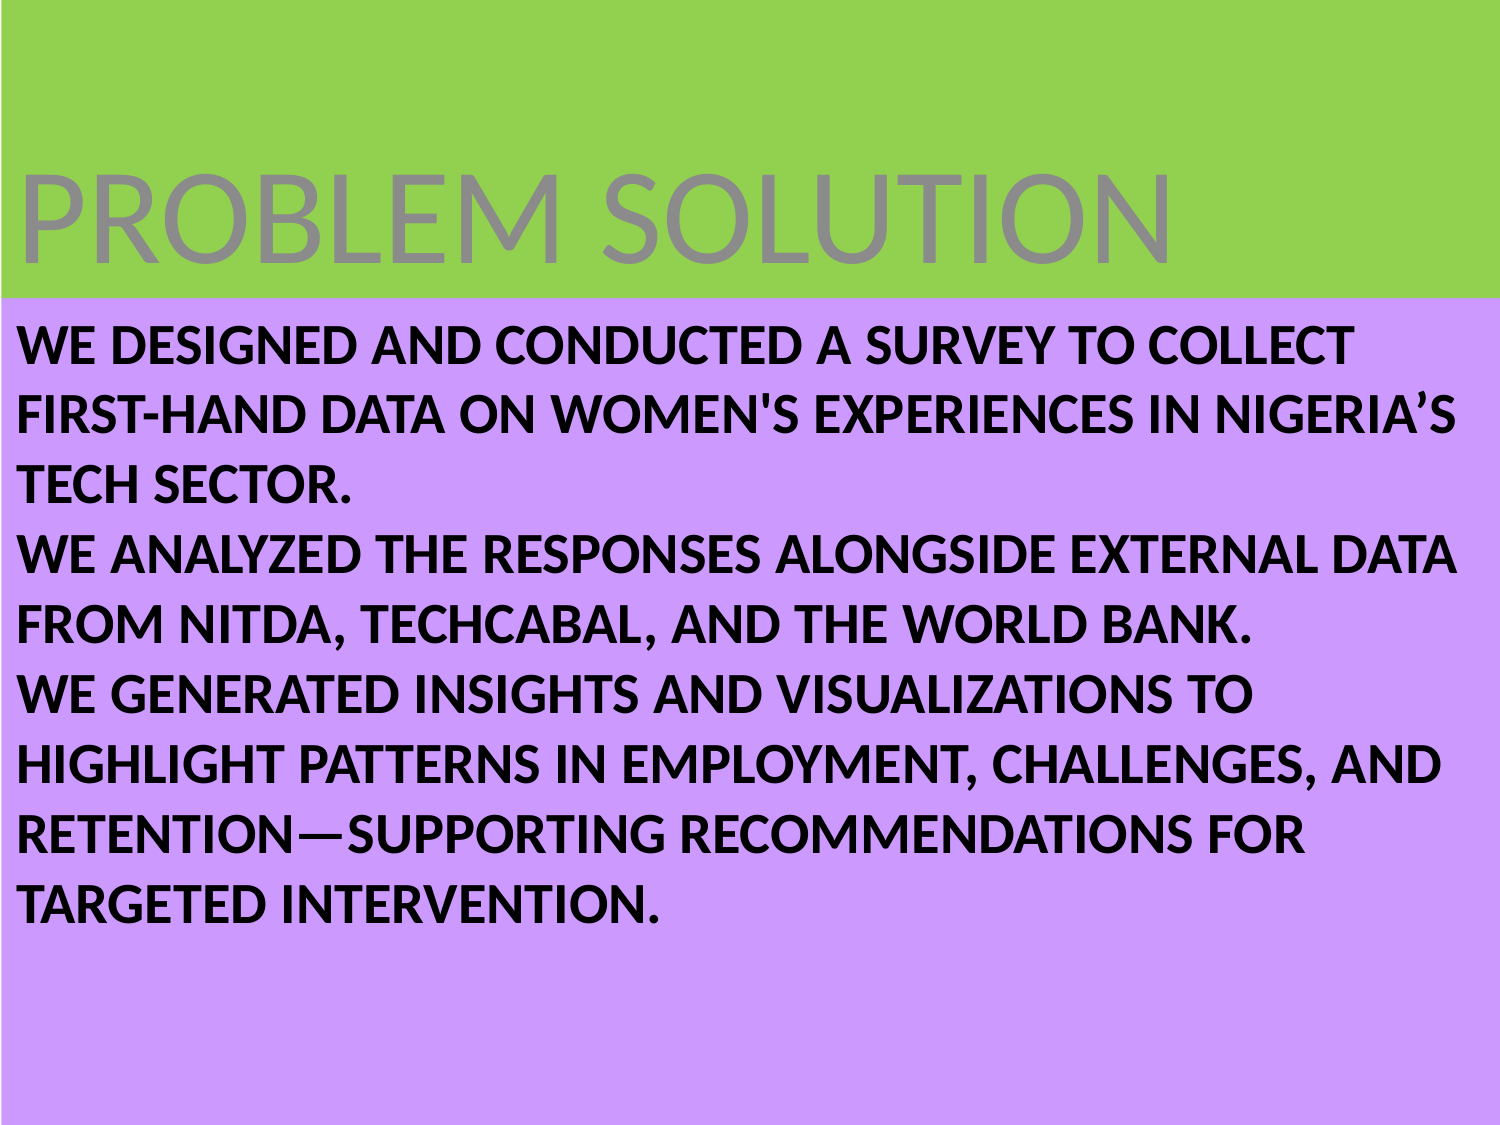

PROBLEM SOLUTION
# We Designed and conducted a survey to collect first-hand data on women's experiences in Nigeria’s tech sector. We analyzed the responses alongside external data from NITDA, TechCabal, and the World Bank. We generated insights and visualizations to highlight patterns in employment, challenges, and retention—supporting recommendations for targeted intervention.